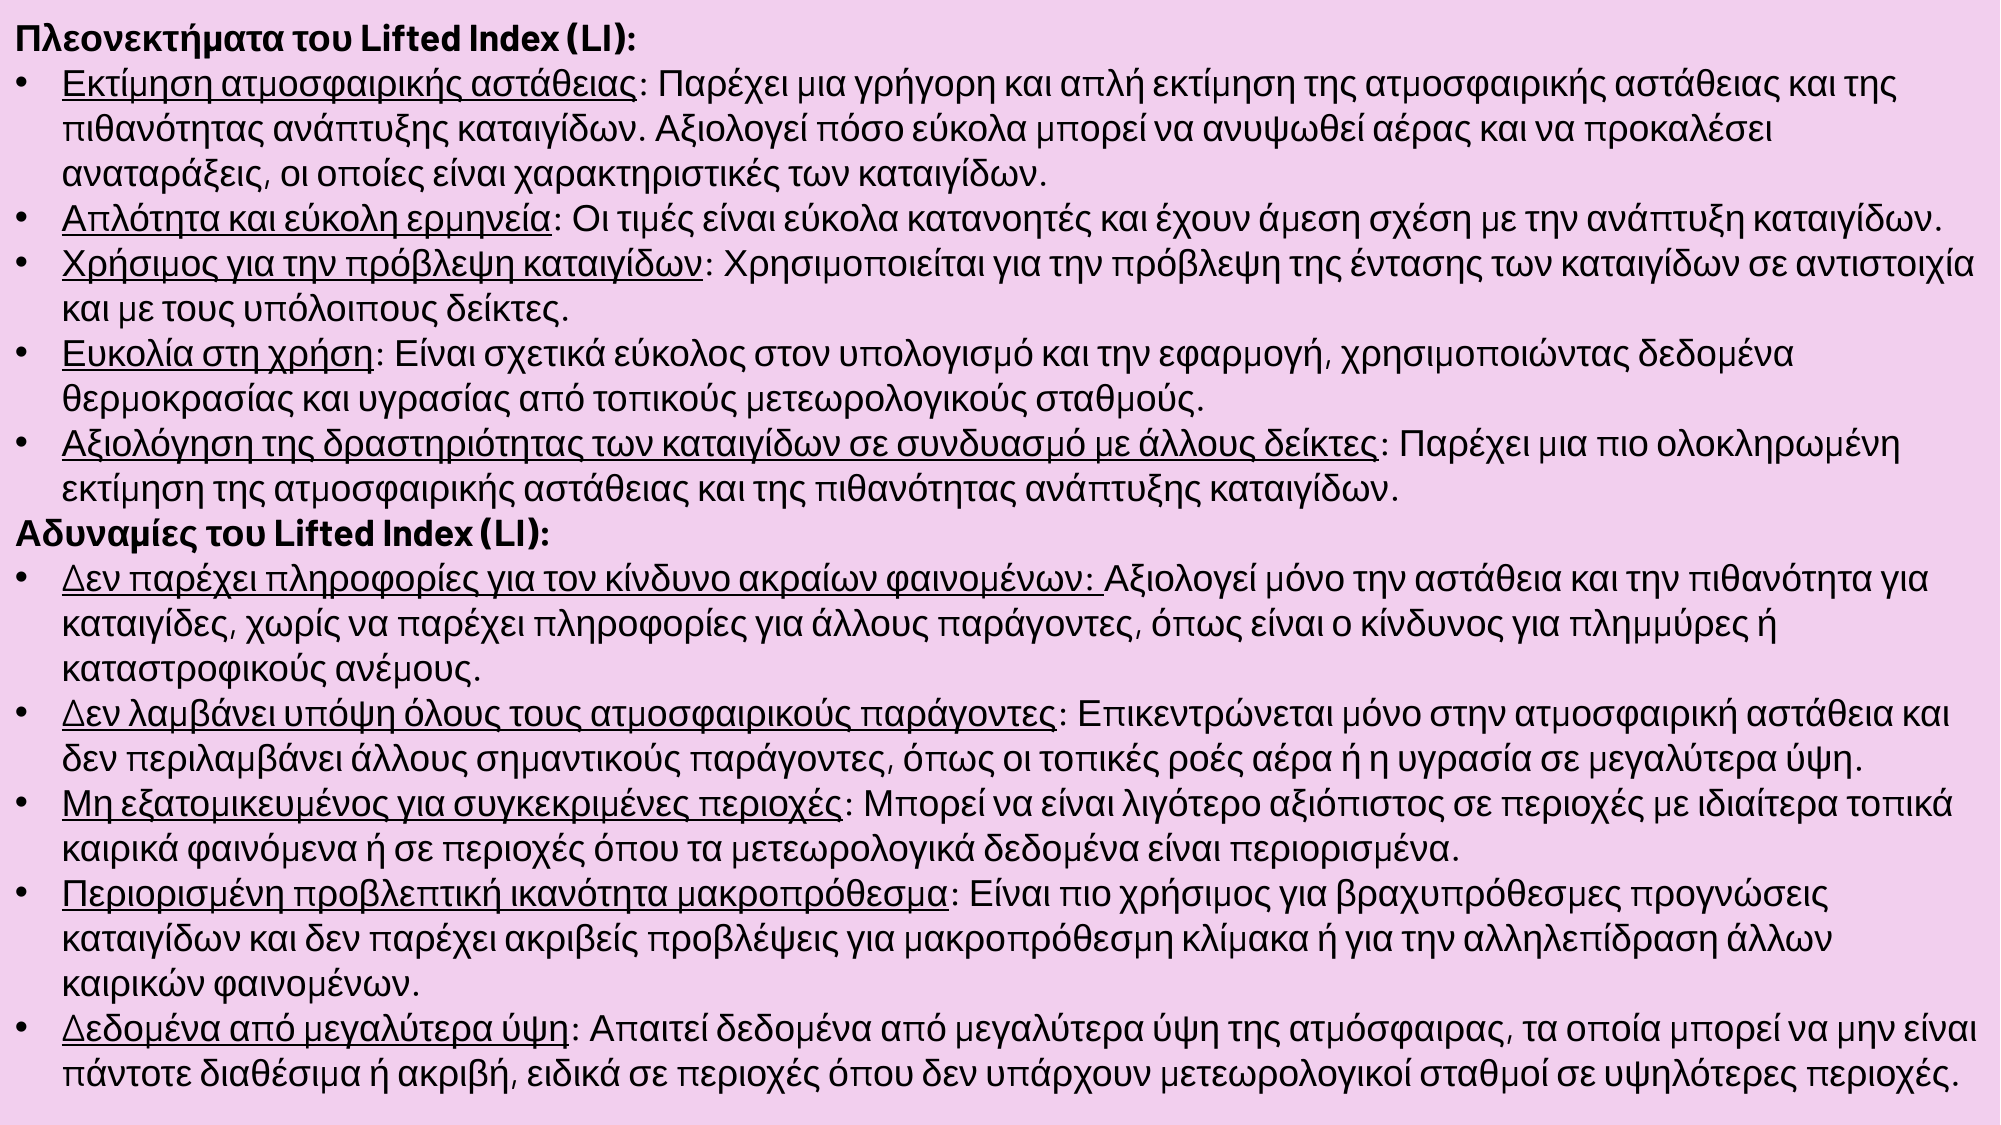

Πλεονεκτήματα του Lifted Index (LI):
Εκτίμηση ατμοσφαιρικής αστάθειας: Παρέχει μια γρήγορη και απλή εκτίμηση της ατμοσφαιρικής αστάθειας και της πιθανότητας ανάπτυξης καταιγίδων. Αξιολογεί πόσο εύκολα μπορεί να ανυψωθεί αέρας και να προκαλέσει αναταράξεις, οι οποίες είναι χαρακτηριστικές των καταιγίδων.
Απλότητα και εύκολη ερμηνεία: Οι τιμές είναι εύκολα κατανοητές και έχουν άμεση σχέση με την ανάπτυξη καταιγίδων.
Χρήσιμος για την πρόβλεψη καταιγίδων: Χρησιμοποιείται για την πρόβλεψη της έντασης των καταιγίδων σε αντιστοιχία και με τους υπόλοιπους δείκτες.
Ευκολία στη χρήση: Είναι σχετικά εύκολος στον υπολογισμό και την εφαρμογή, χρησιμοποιώντας δεδομένα θερμοκρασίας και υγρασίας από τοπικούς μετεωρολογικούς σταθμούς.
Αξιολόγηση της δραστηριότητας των καταιγίδων σε συνδυασμό με άλλους δείκτες: Παρέχει μια πιο ολοκληρωμένη εκτίμηση της ατμοσφαιρικής αστάθειας και της πιθανότητας ανάπτυξης καταιγίδων.
Αδυναμίες του Lifted Index (LI):
Δεν παρέχει πληροφορίες για τον κίνδυνο ακραίων φαινομένων: Αξιολογεί μόνο την αστάθεια και την πιθανότητα για καταιγίδες, χωρίς να παρέχει πληροφορίες για άλλους παράγοντες, όπως είναι ο κίνδυνος για πλημμύρες ή καταστροφικούς ανέμους.
Δεν λαμβάνει υπόψη όλους τους ατμοσφαιρικούς παράγοντες: Επικεντρώνεται μόνο στην ατμοσφαιρική αστάθεια και δεν περιλαμβάνει άλλους σημαντικούς παράγοντες, όπως οι τοπικές ροές αέρα ή η υγρασία σε μεγαλύτερα ύψη.
Μη εξατομικευμένος για συγκεκριμένες περιοχές: Μπορεί να είναι λιγότερο αξιόπιστος σε περιοχές με ιδιαίτερα τοπικά καιρικά φαινόμενα ή σε περιοχές όπου τα μετεωρολογικά δεδομένα είναι περιορισμένα.
Περιορισμένη προβλεπτική ικανότητα μακροπρόθεσμα: Είναι πιο χρήσιμος για βραχυπρόθεσμες προγνώσεις καταιγίδων και δεν παρέχει ακριβείς προβλέψεις για μακροπρόθεσμη κλίμακα ή για την αλληλεπίδραση άλλων καιρικών φαινομένων.
Δεδομένα από μεγαλύτερα ύψη: Απαιτεί δεδομένα από μεγαλύτερα ύψη της ατμόσφαιρας, τα οποία μπορεί να μην είναι πάντοτε διαθέσιμα ή ακριβή, ειδικά σε περιοχές όπου δεν υπάρχουν μετεωρολογικοί σταθμοί σε υψηλότερες περιοχές.